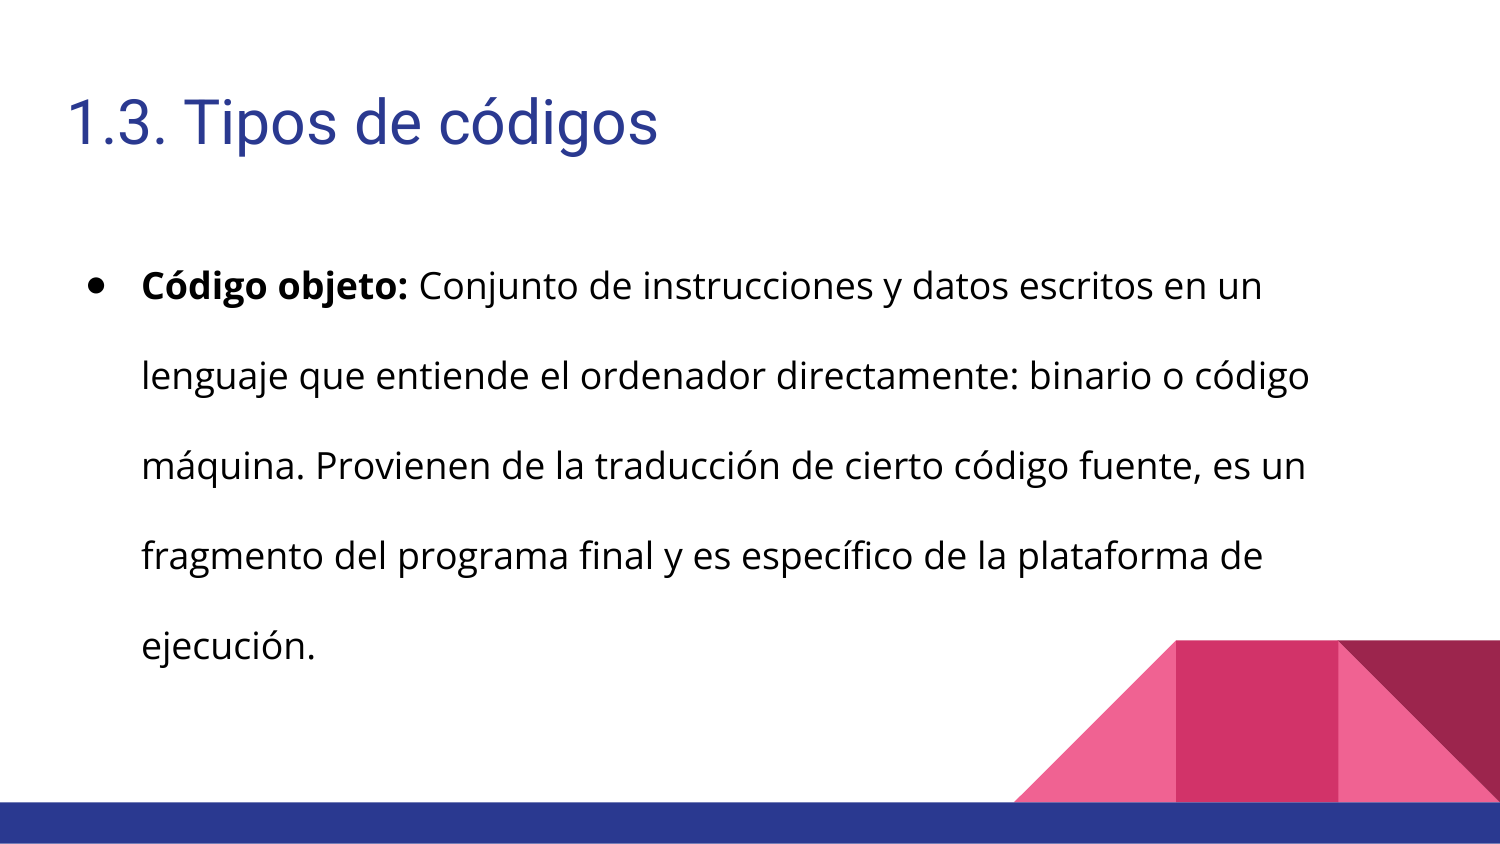

# 1.3. Tipos de códigos

Código objeto: Conjunto de instrucciones y datos escritos en un lenguaje que entiende el ordenador directamente: binario o código máquina. Provienen de la traducción de cierto código fuente, es un fragmento del programa final y es específico de la plataforma de ejecución.